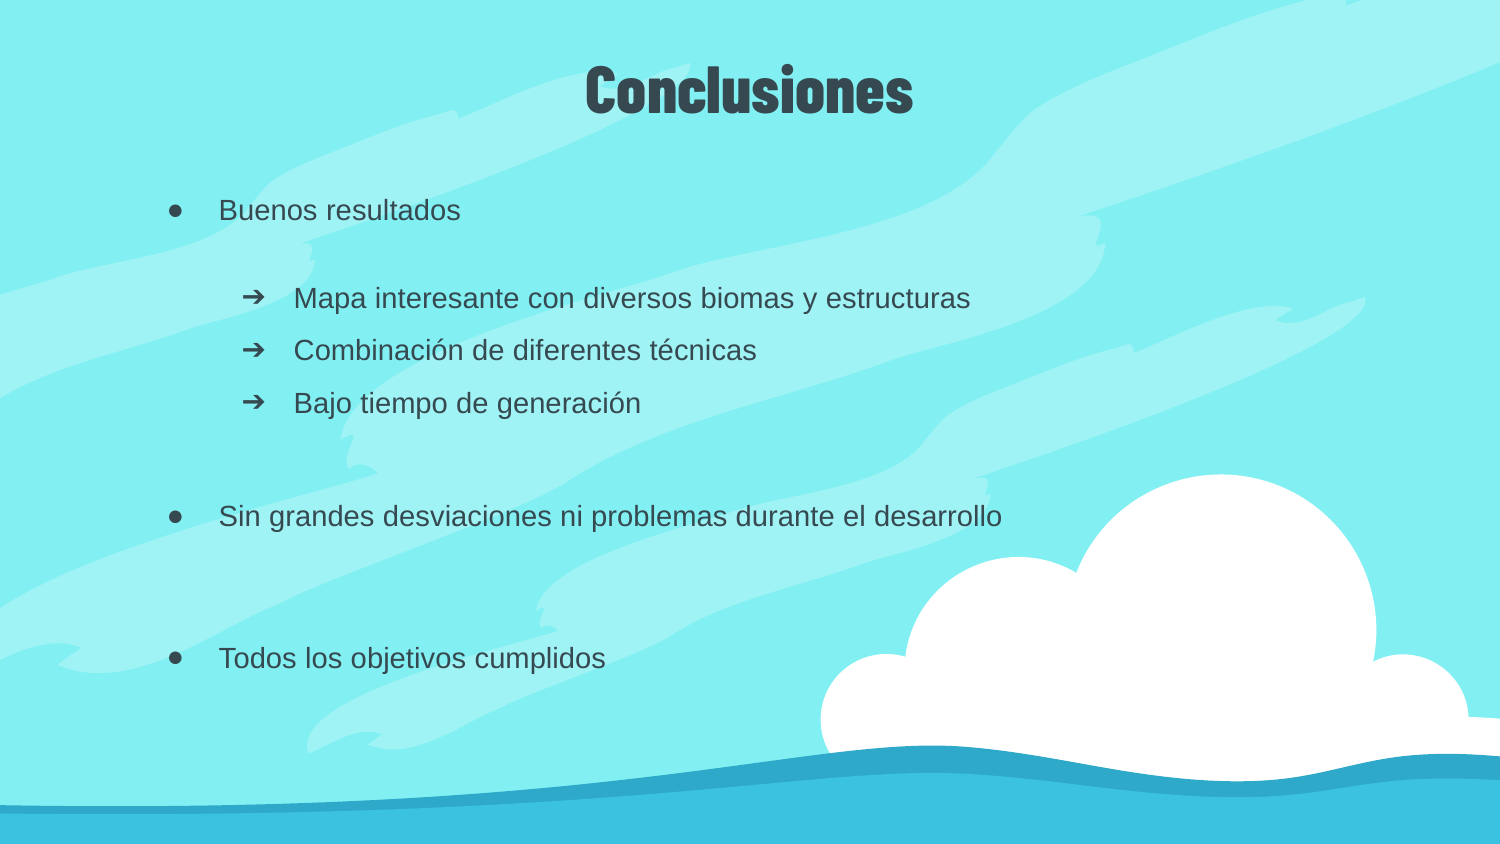

# Conclusiones

Buenos resultados

Mapa interesante con diversos biomas y estructuras
Combinación de diferentes técnicas
Bajo tiempo de generación

Sin grandes desviaciones ni problemas durante el desarrollo

Todos los objetivos cumplidos